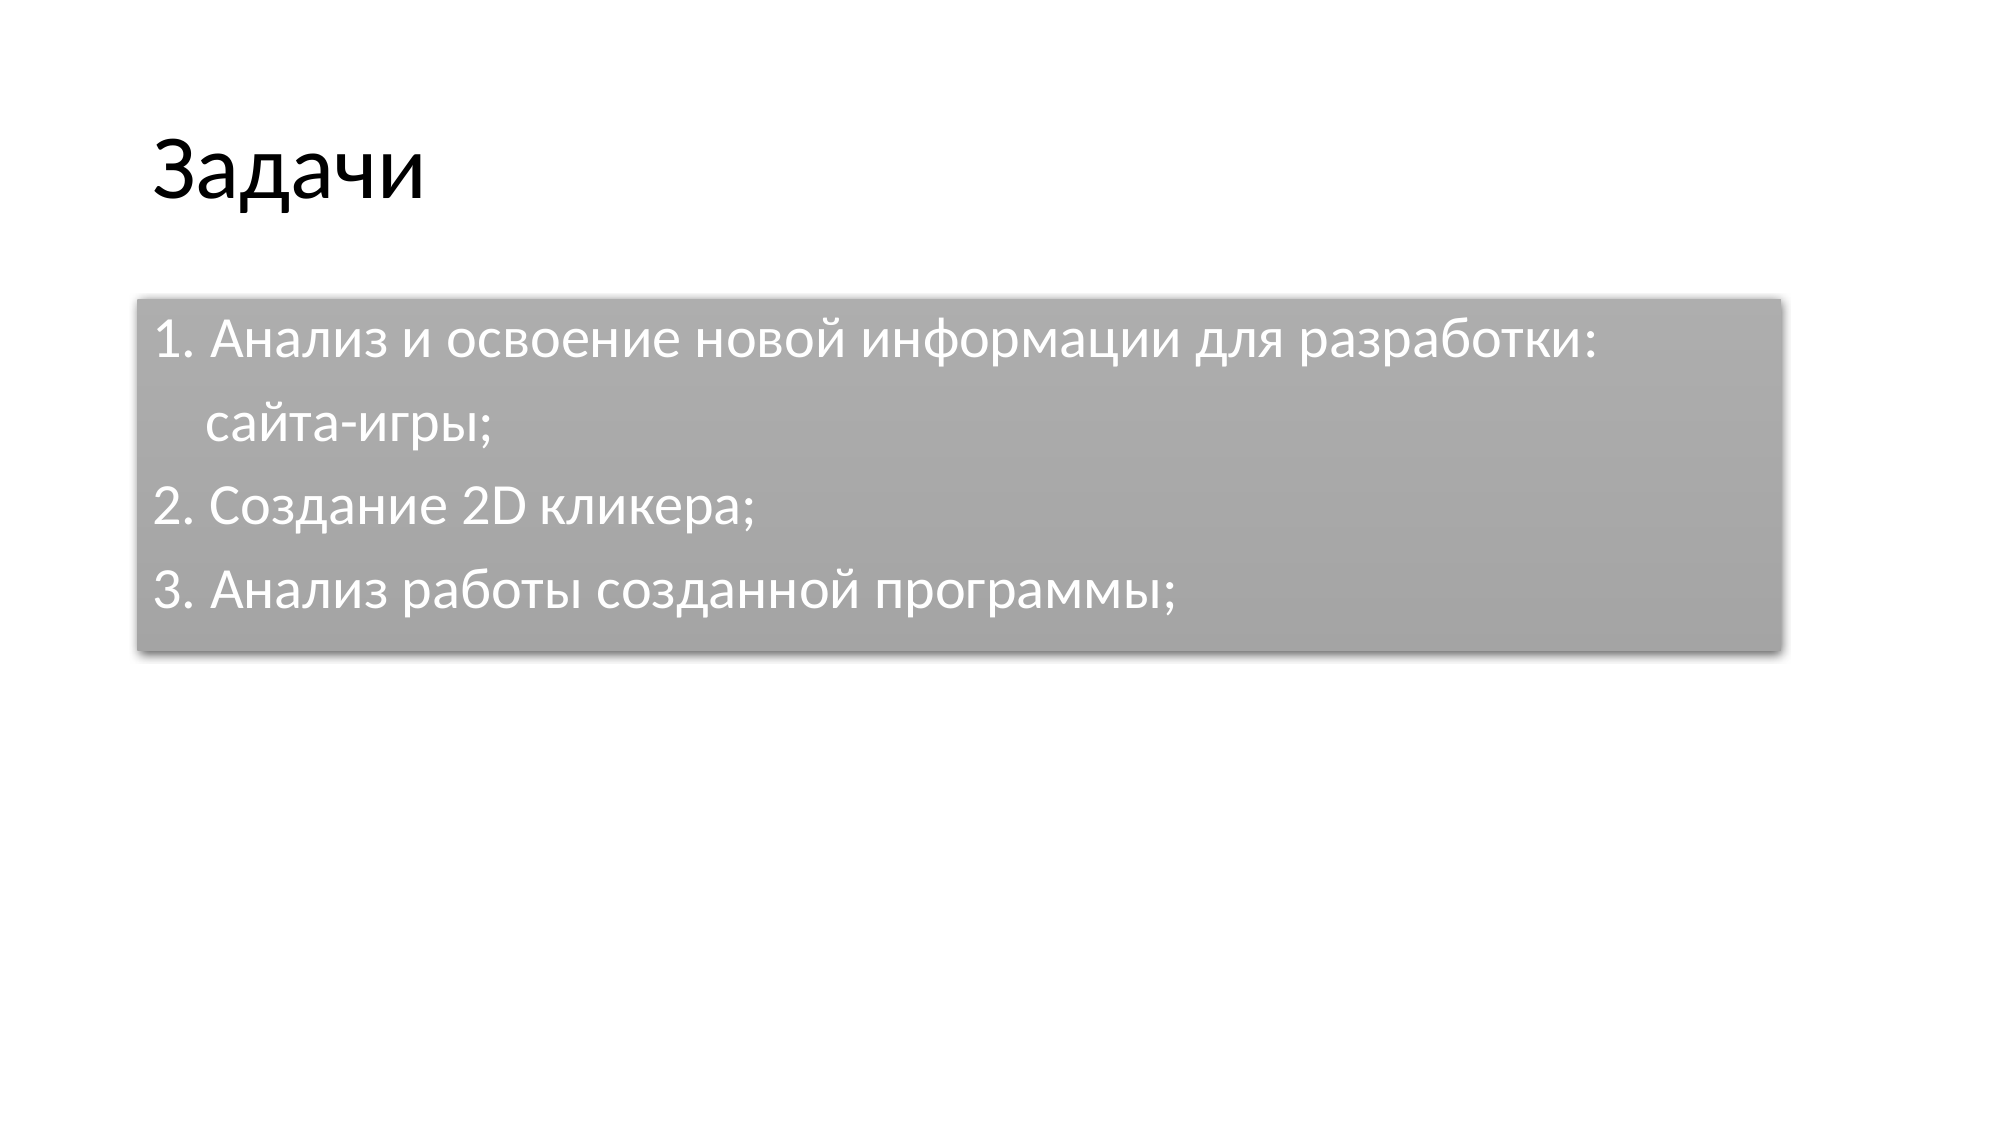

# Задачи
1. Анализ и освоение новой информации для разработки:
    сайта-игры;
2. Создание 2D кликера;
3. Анализ работы созданной программы;